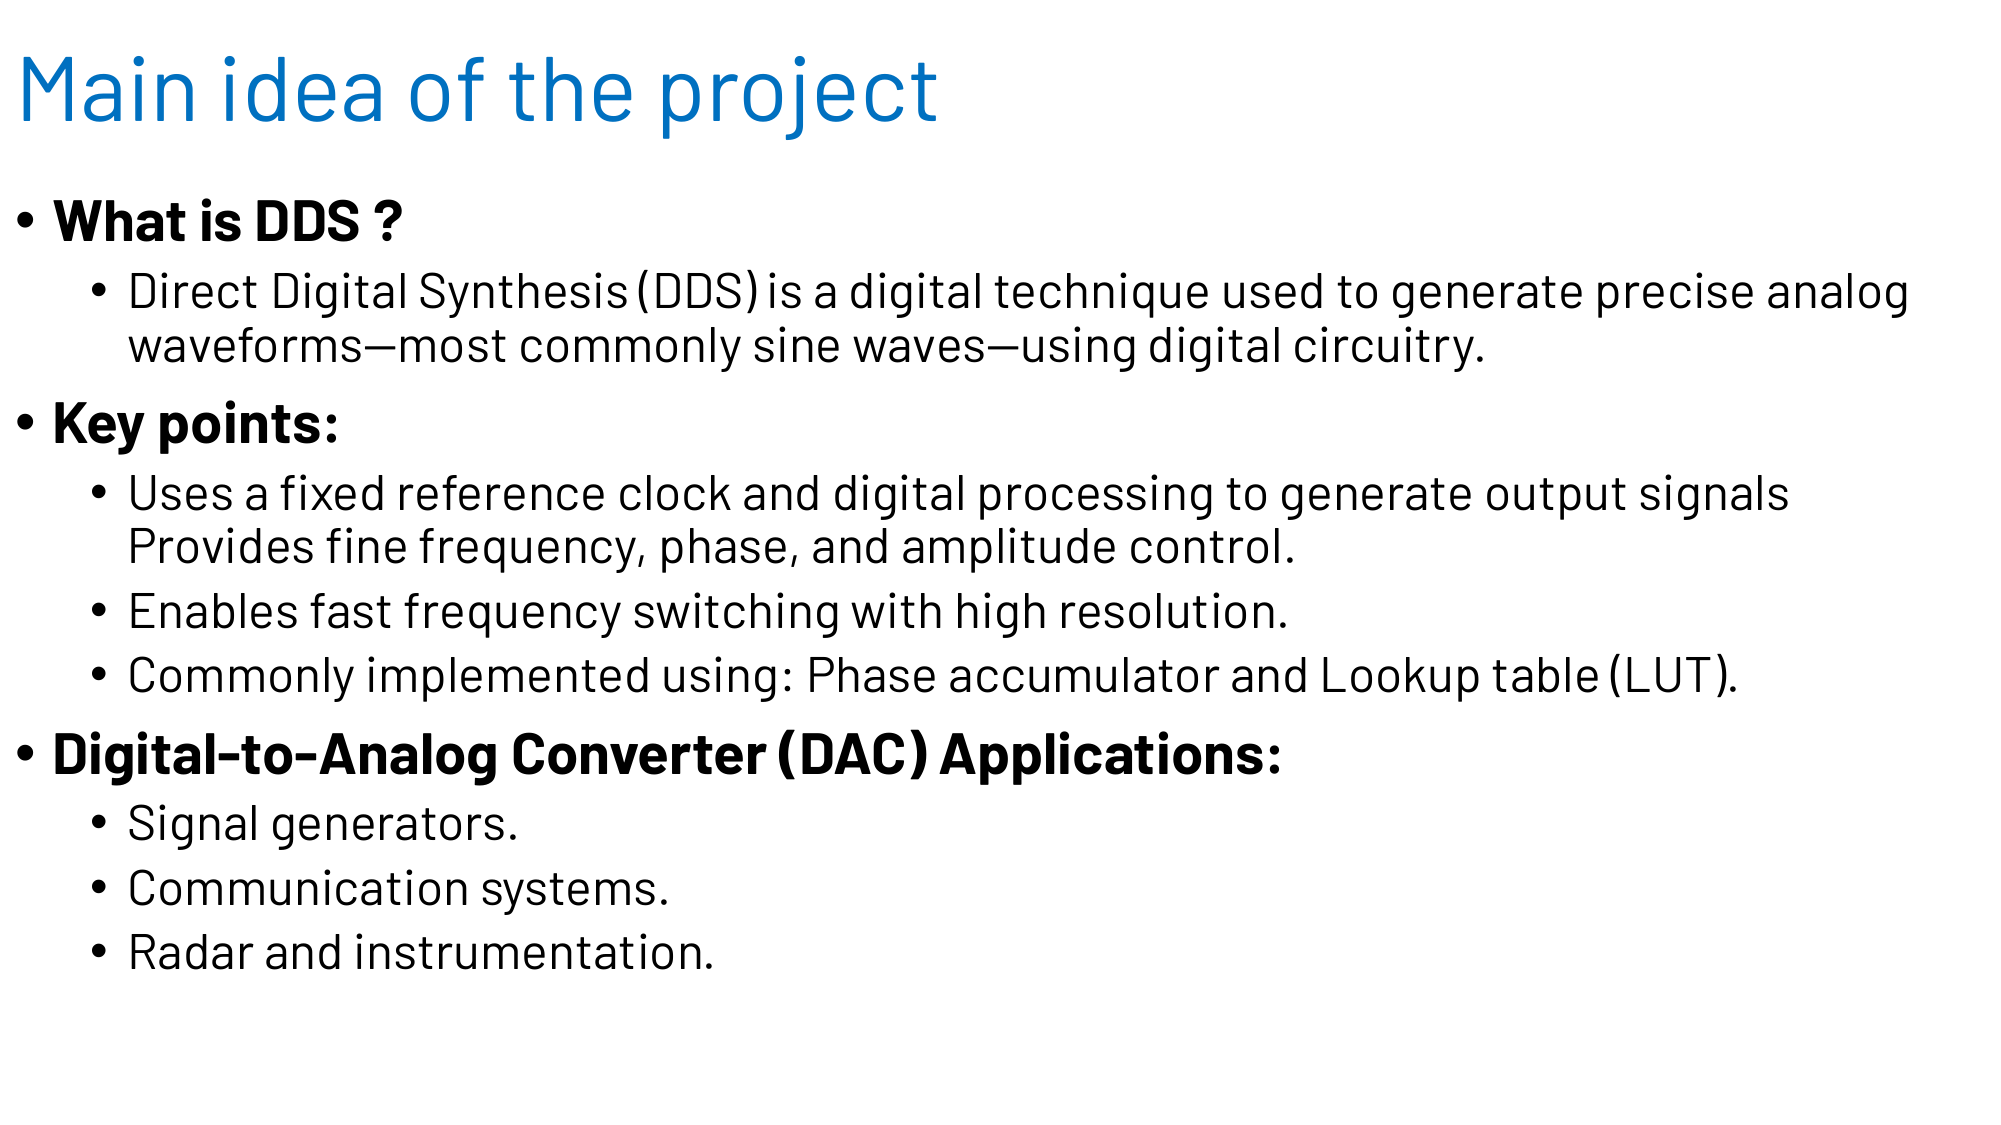

# Main idea of the project
What is DDS ?
Direct Digital Synthesis (DDS) is a digital technique used to generate precise analog waveforms—most commonly sine waves—using digital circuitry.
Key points:
Uses a fixed reference clock and digital processing to generate output signals Provides fine frequency, phase, and amplitude control.
Enables fast frequency switching with high resolution.
Commonly implemented using: Phase accumulator and Lookup table (LUT).
Digital-to-Analog Converter (DAC) Applications:
Signal generators.
Communication systems.
Radar and instrumentation.